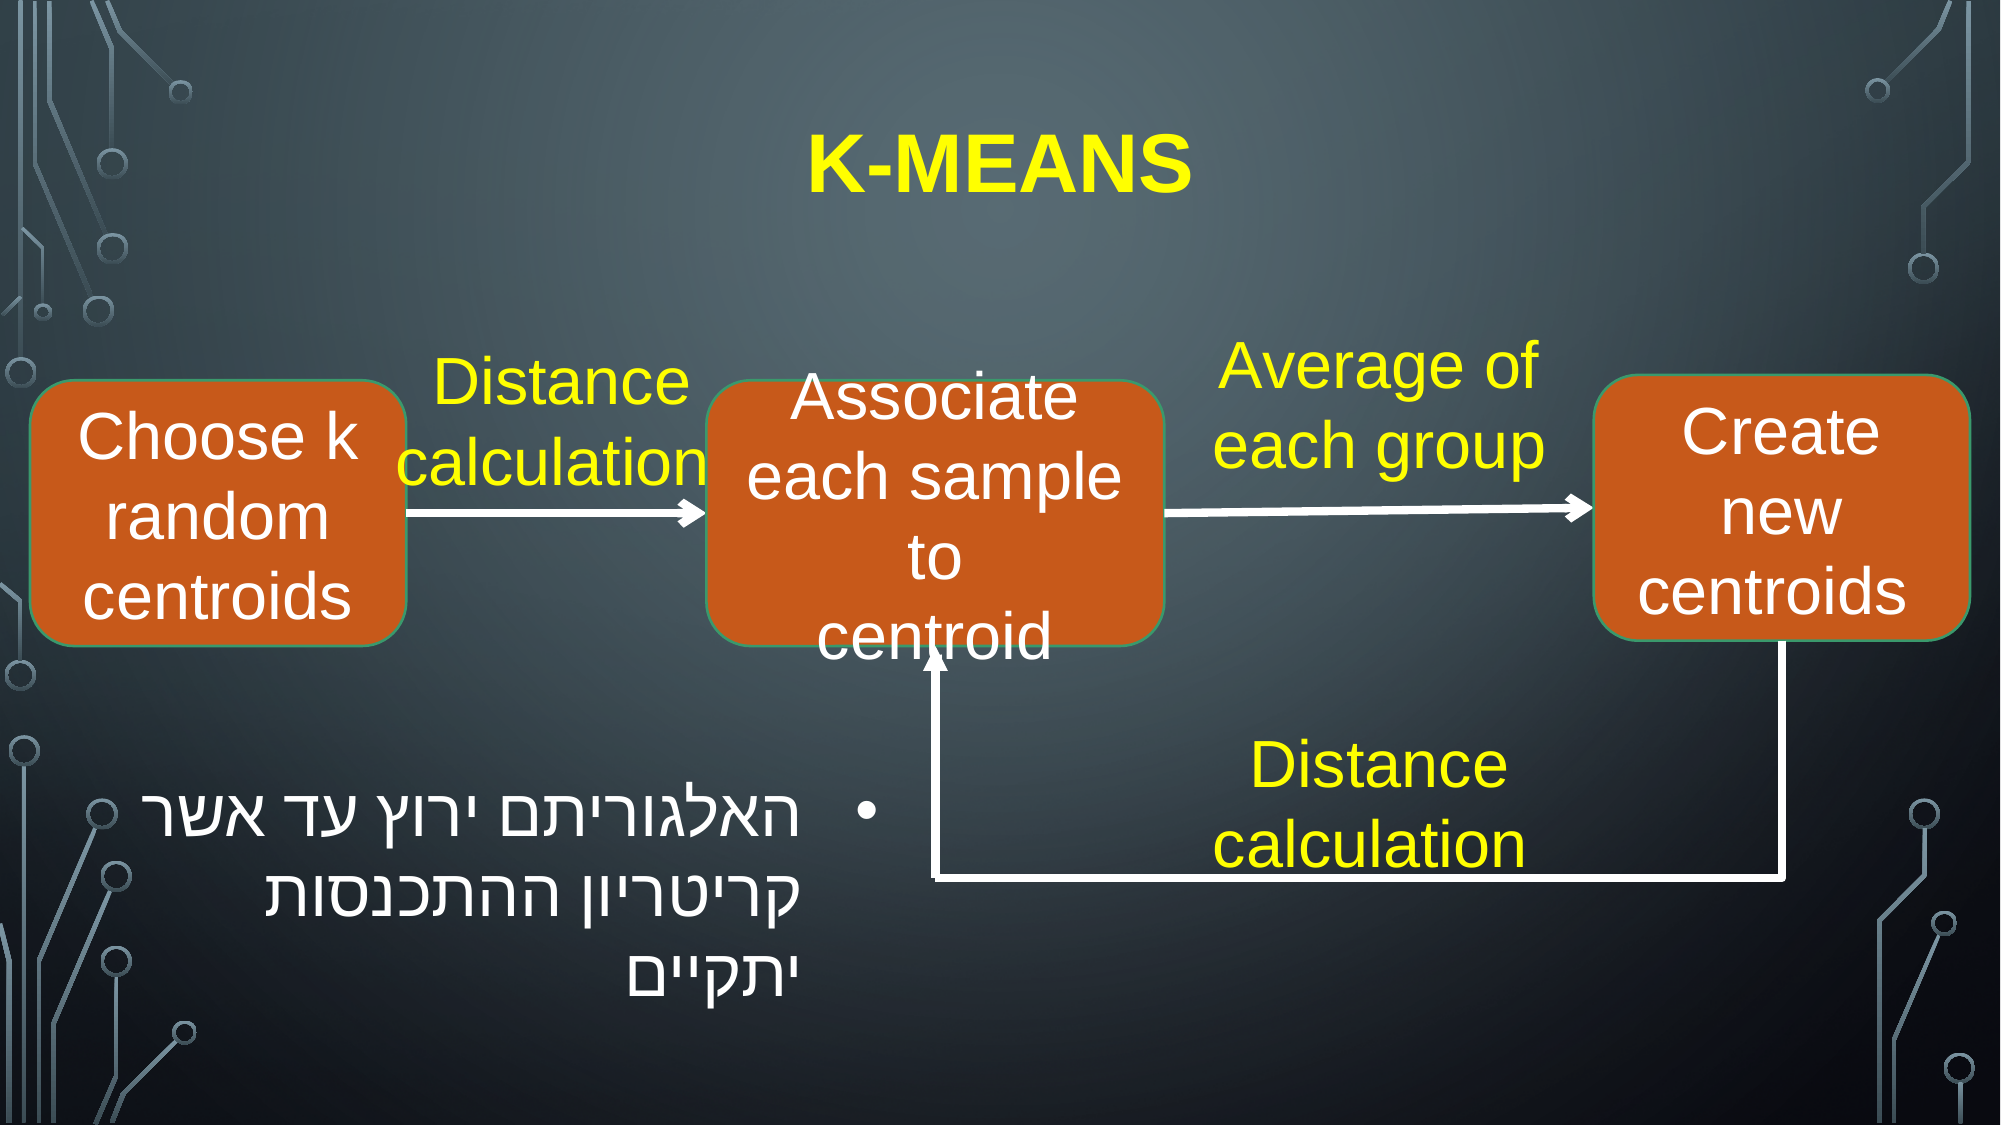

# K-means
Average of each group
Distance calculation
Create new centroids
Associate each sample to
centroid
Choose k random centroids
Distance calculation
האלגוריתם ירוץ עד אשר קריטריון ההתכנסות יתקיים